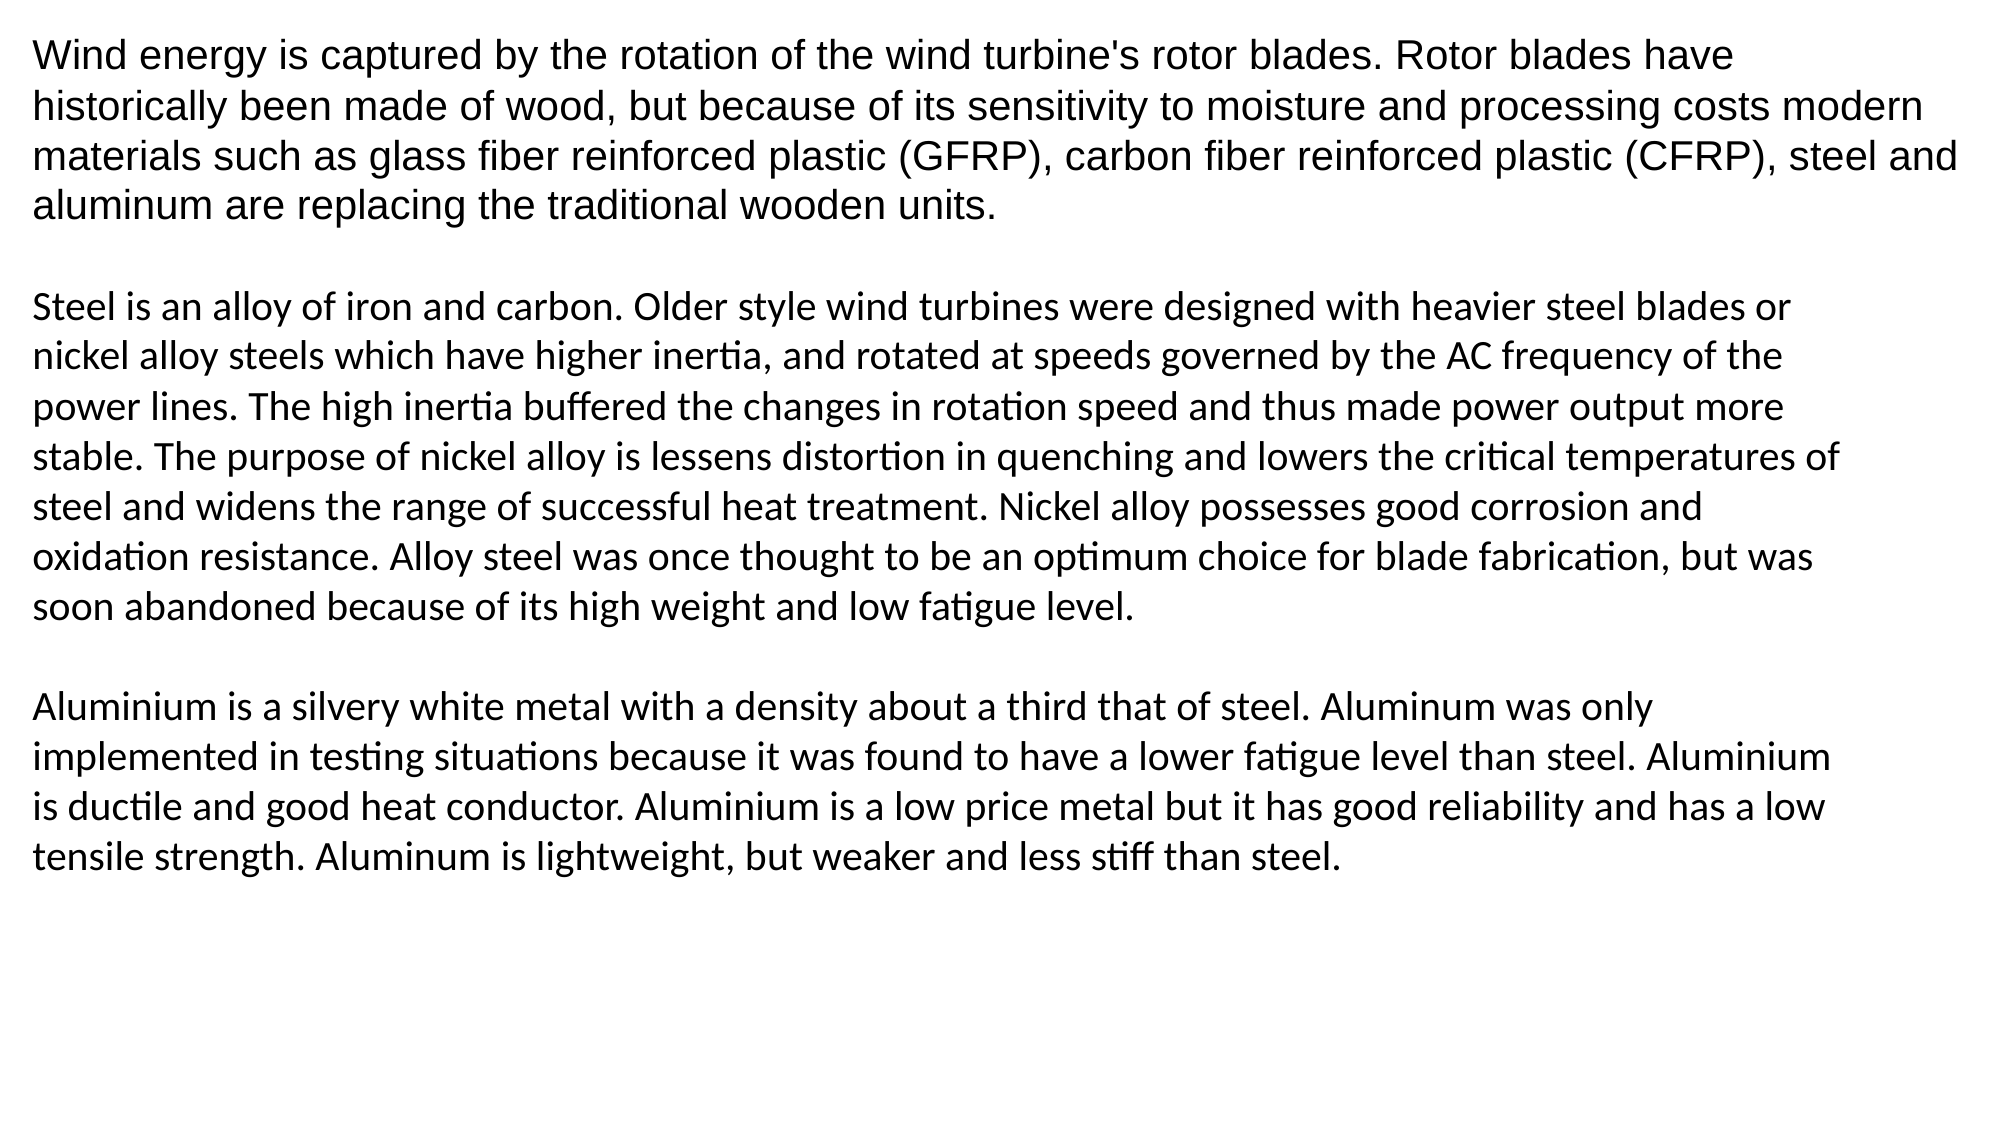

Wind energy is captured by the rotation of the wind turbine's rotor blades. Rotor blades have
historically been made of wood, but because of its sensitivity to moisture and processing costs modern
materials such as glass fiber reinforced plastic (GFRP), carbon fiber reinforced plastic (CFRP), steel and
aluminum are replacing the traditional wooden units.

Steel is an alloy of iron and carbon. Older style wind turbines were designed with heavier steel blades or
nickel alloy steels which have higher inertia, and rotated at speeds governed by the AC frequency of the
power lines. The high inertia buffered the changes in rotation speed and thus made power output more
stable. The purpose of nickel alloy is lessens distortion in quenching and lowers the critical temperatures of
steel and widens the range of successful heat treatment. Nickel alloy possesses good corrosion and
oxidation resistance. Alloy steel was once thought to be an optimum choice for blade fabrication, but was
soon abandoned because of its high weight and low fatigue level.

Aluminium is a silvery white metal with a density about a third that of steel. Aluminum was only
implemented in testing situations because it was found to have a lower fatigue level than steel. Aluminium
is ductile and good heat conductor. Aluminium is a low price metal but it has good reliability and has a low
tensile strength. Aluminum is lightweight, but weaker and less stiff than steel.